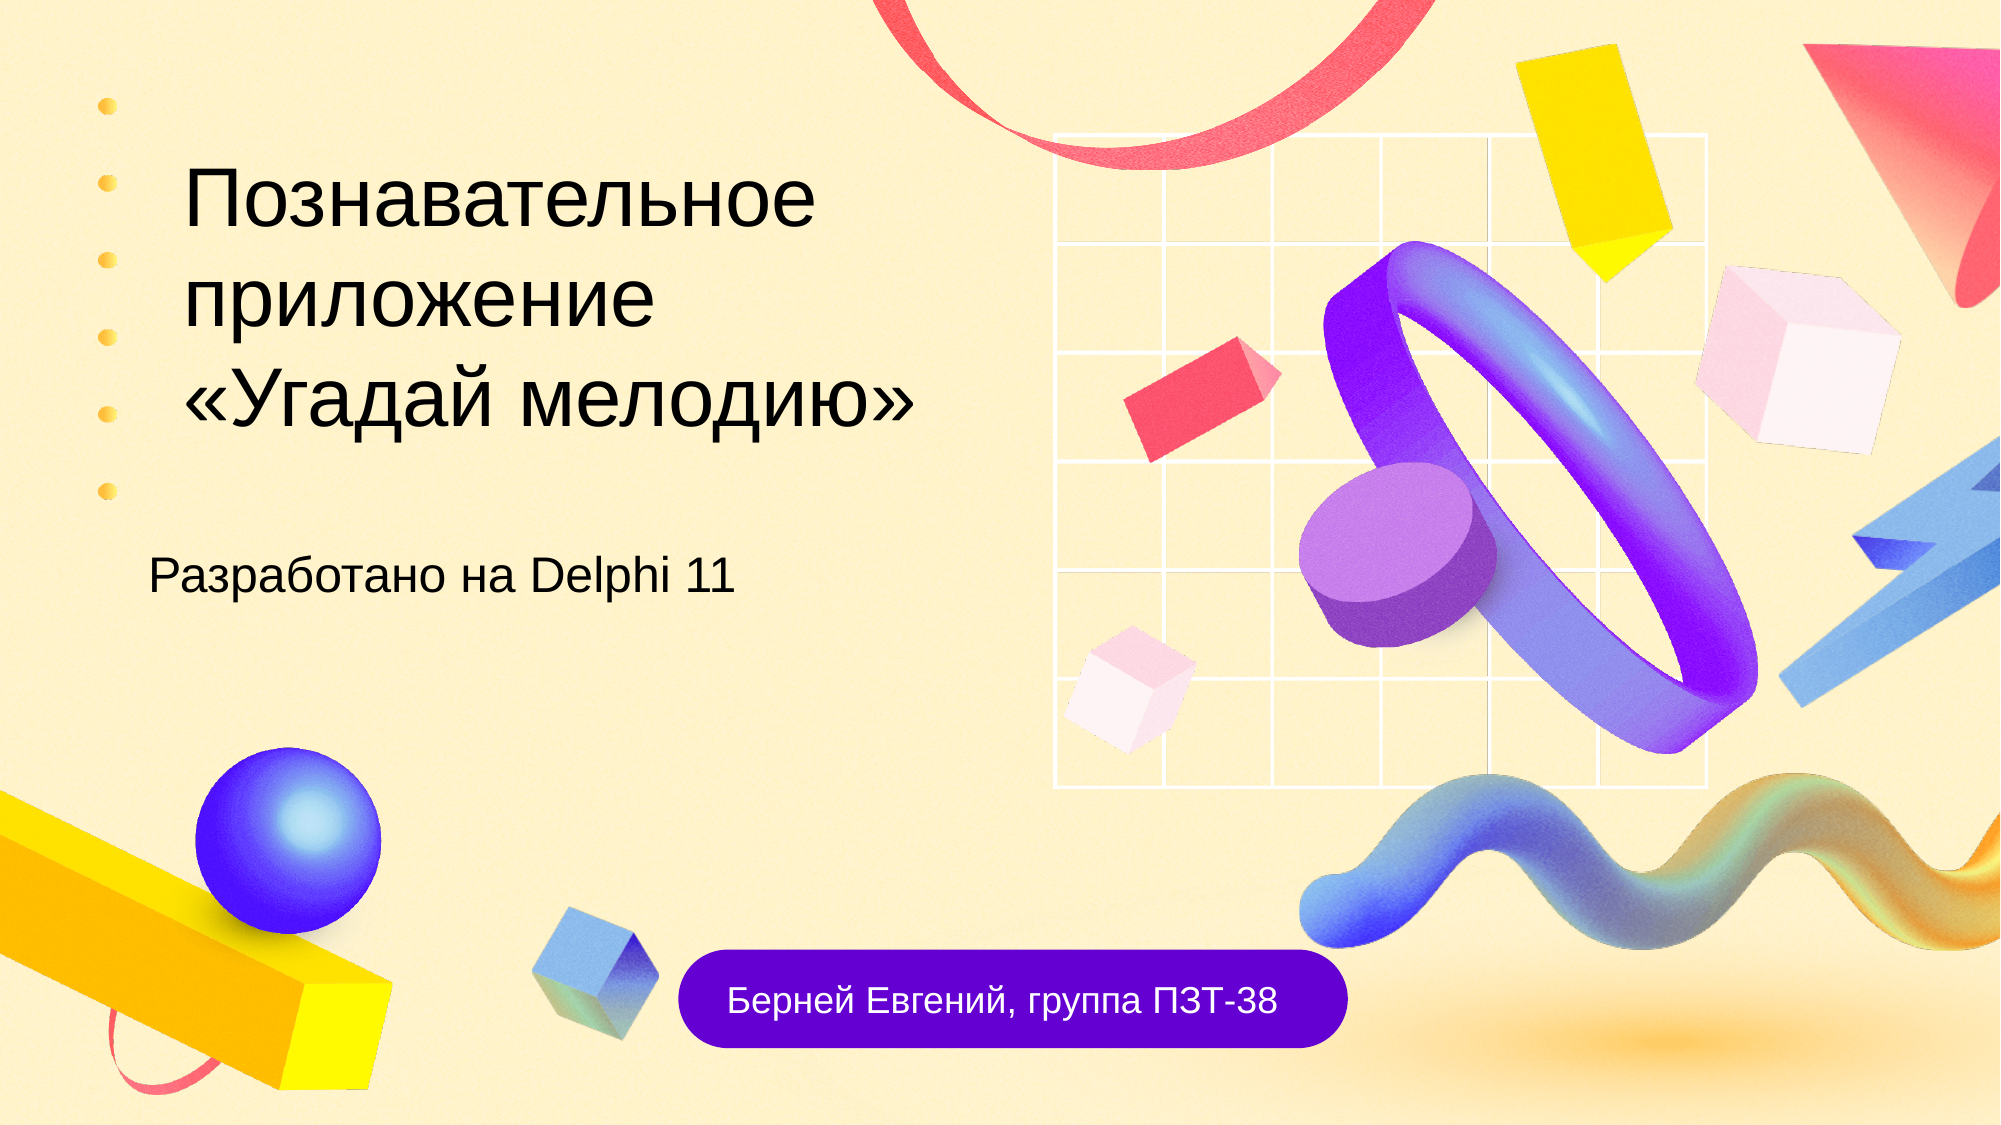

Познавательное приложение
«Угадай мелодию»
Разработано на Delphi 11
Берней Евгений, группа ПЗТ-38